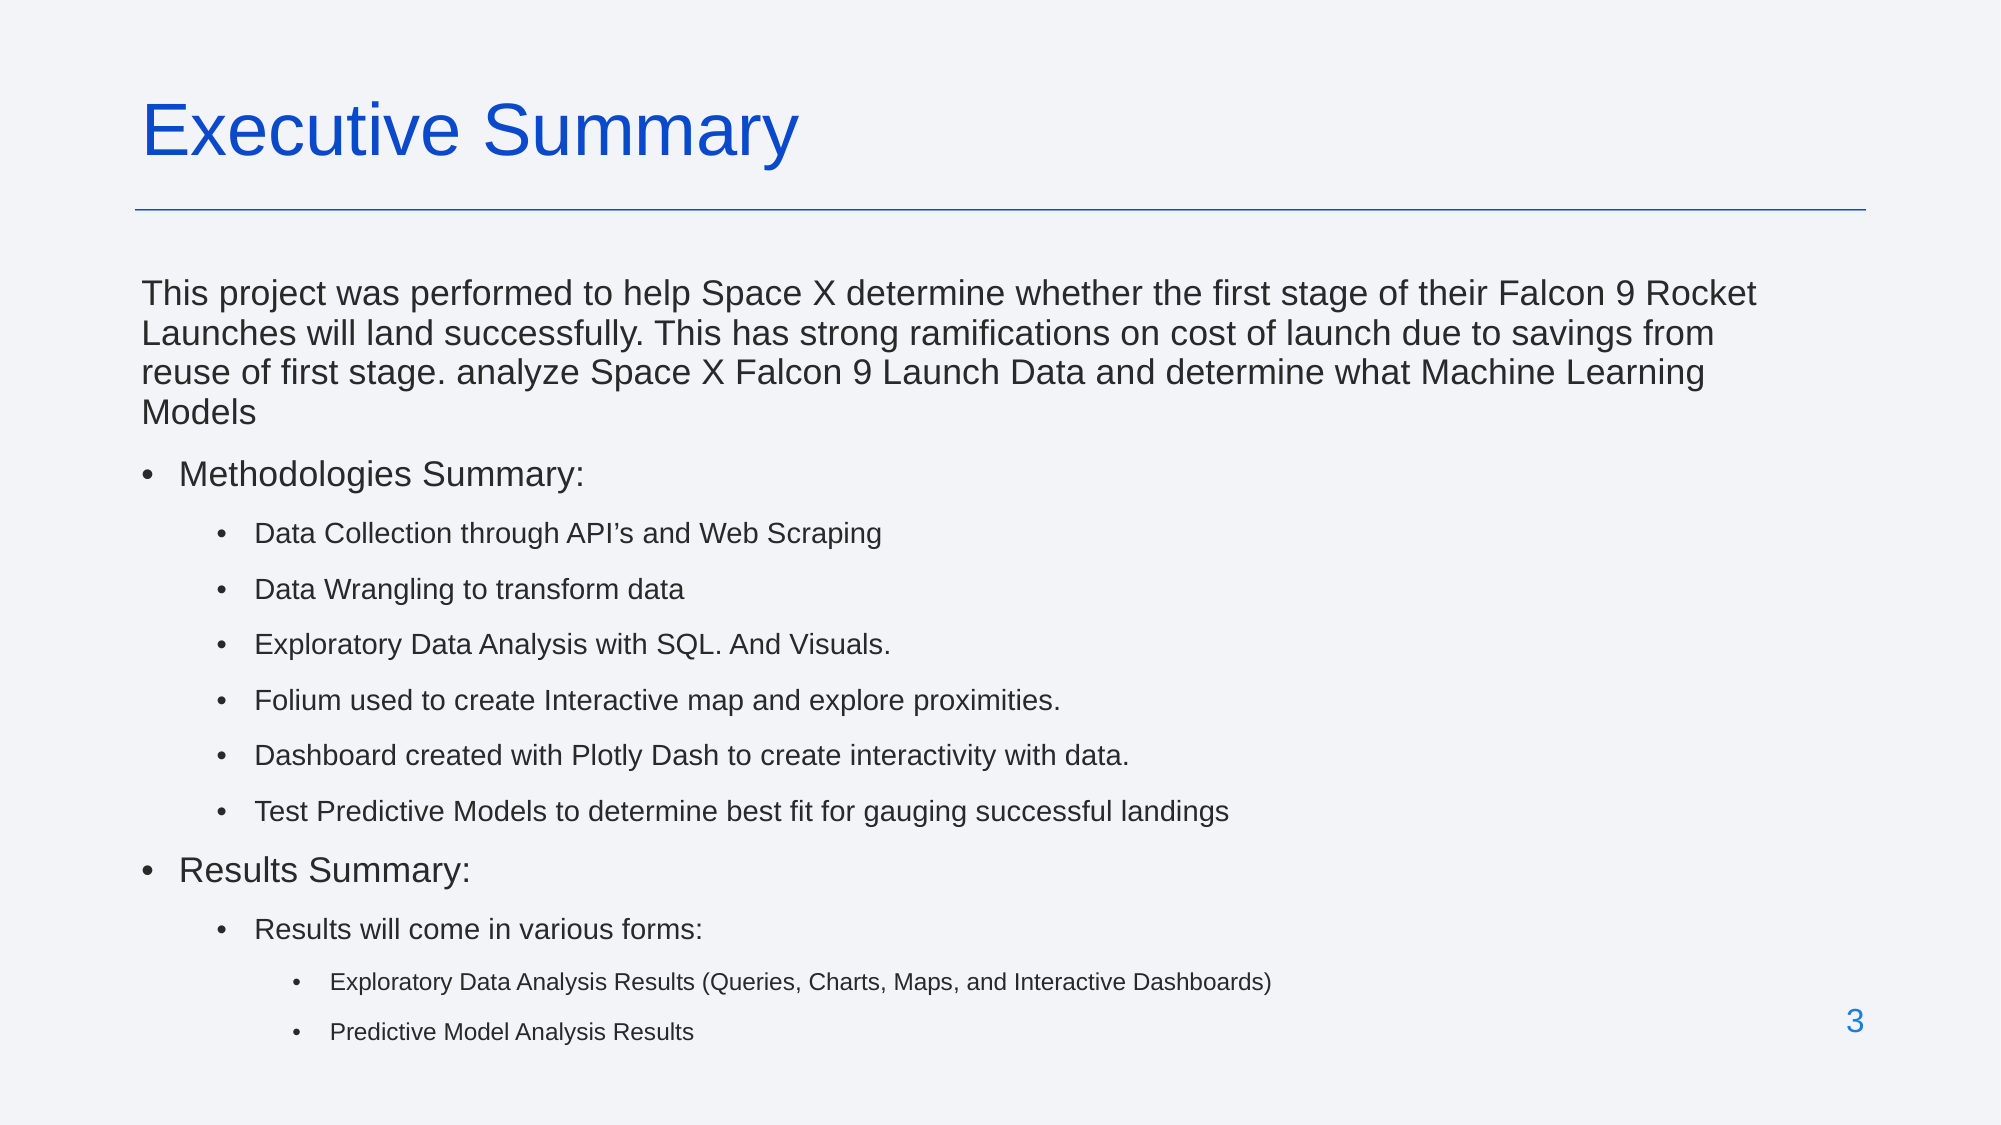

Executive Summary
This project was performed to help Space X determine whether the first stage of their Falcon 9 Rocket Launches will land successfully. This has strong ramifications on cost of launch due to savings from reuse of first stage. analyze Space X Falcon 9 Launch Data and determine what Machine Learning Models
Methodologies Summary:
Data Collection through API’s and Web Scraping
Data Wrangling to transform data
Exploratory Data Analysis with SQL. And Visuals.
Folium used to create Interactive map and explore proximities.
Dashboard created with Plotly Dash to create interactivity with data.
Test Predictive Models to determine best fit for gauging successful landings
Results Summary:
Results will come in various forms:
Exploratory Data Analysis Results (Queries, Charts, Maps, and Interactive Dashboards)
Predictive Model Analysis Results

3